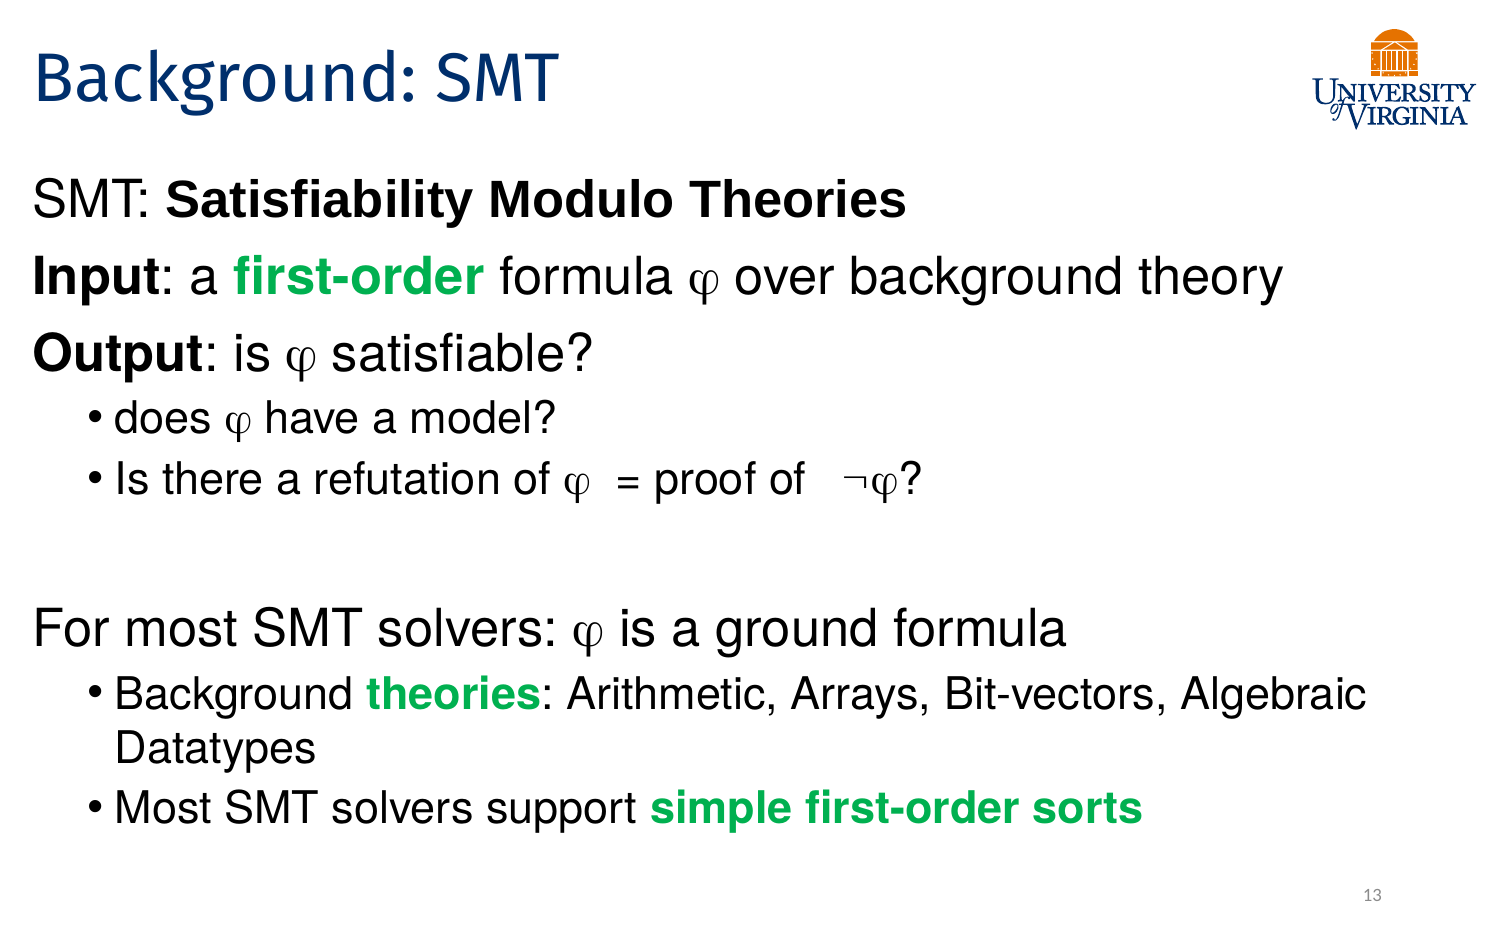

# Background: SMT
SMT: Satisfiability Modulo Theories
Input: a first-order formula ϕ over background theory
Output: is ϕ satisfiable?
does ϕ have a model?
Is there a refutation of ϕ  = proof of  ¬ϕ?

For most SMT solvers: ϕ is a ground formula
Background theories: Arithmetic, Arrays, Bit-vectors, Algebraic Datatypes
Most SMT solvers support simple first-order sorts

13